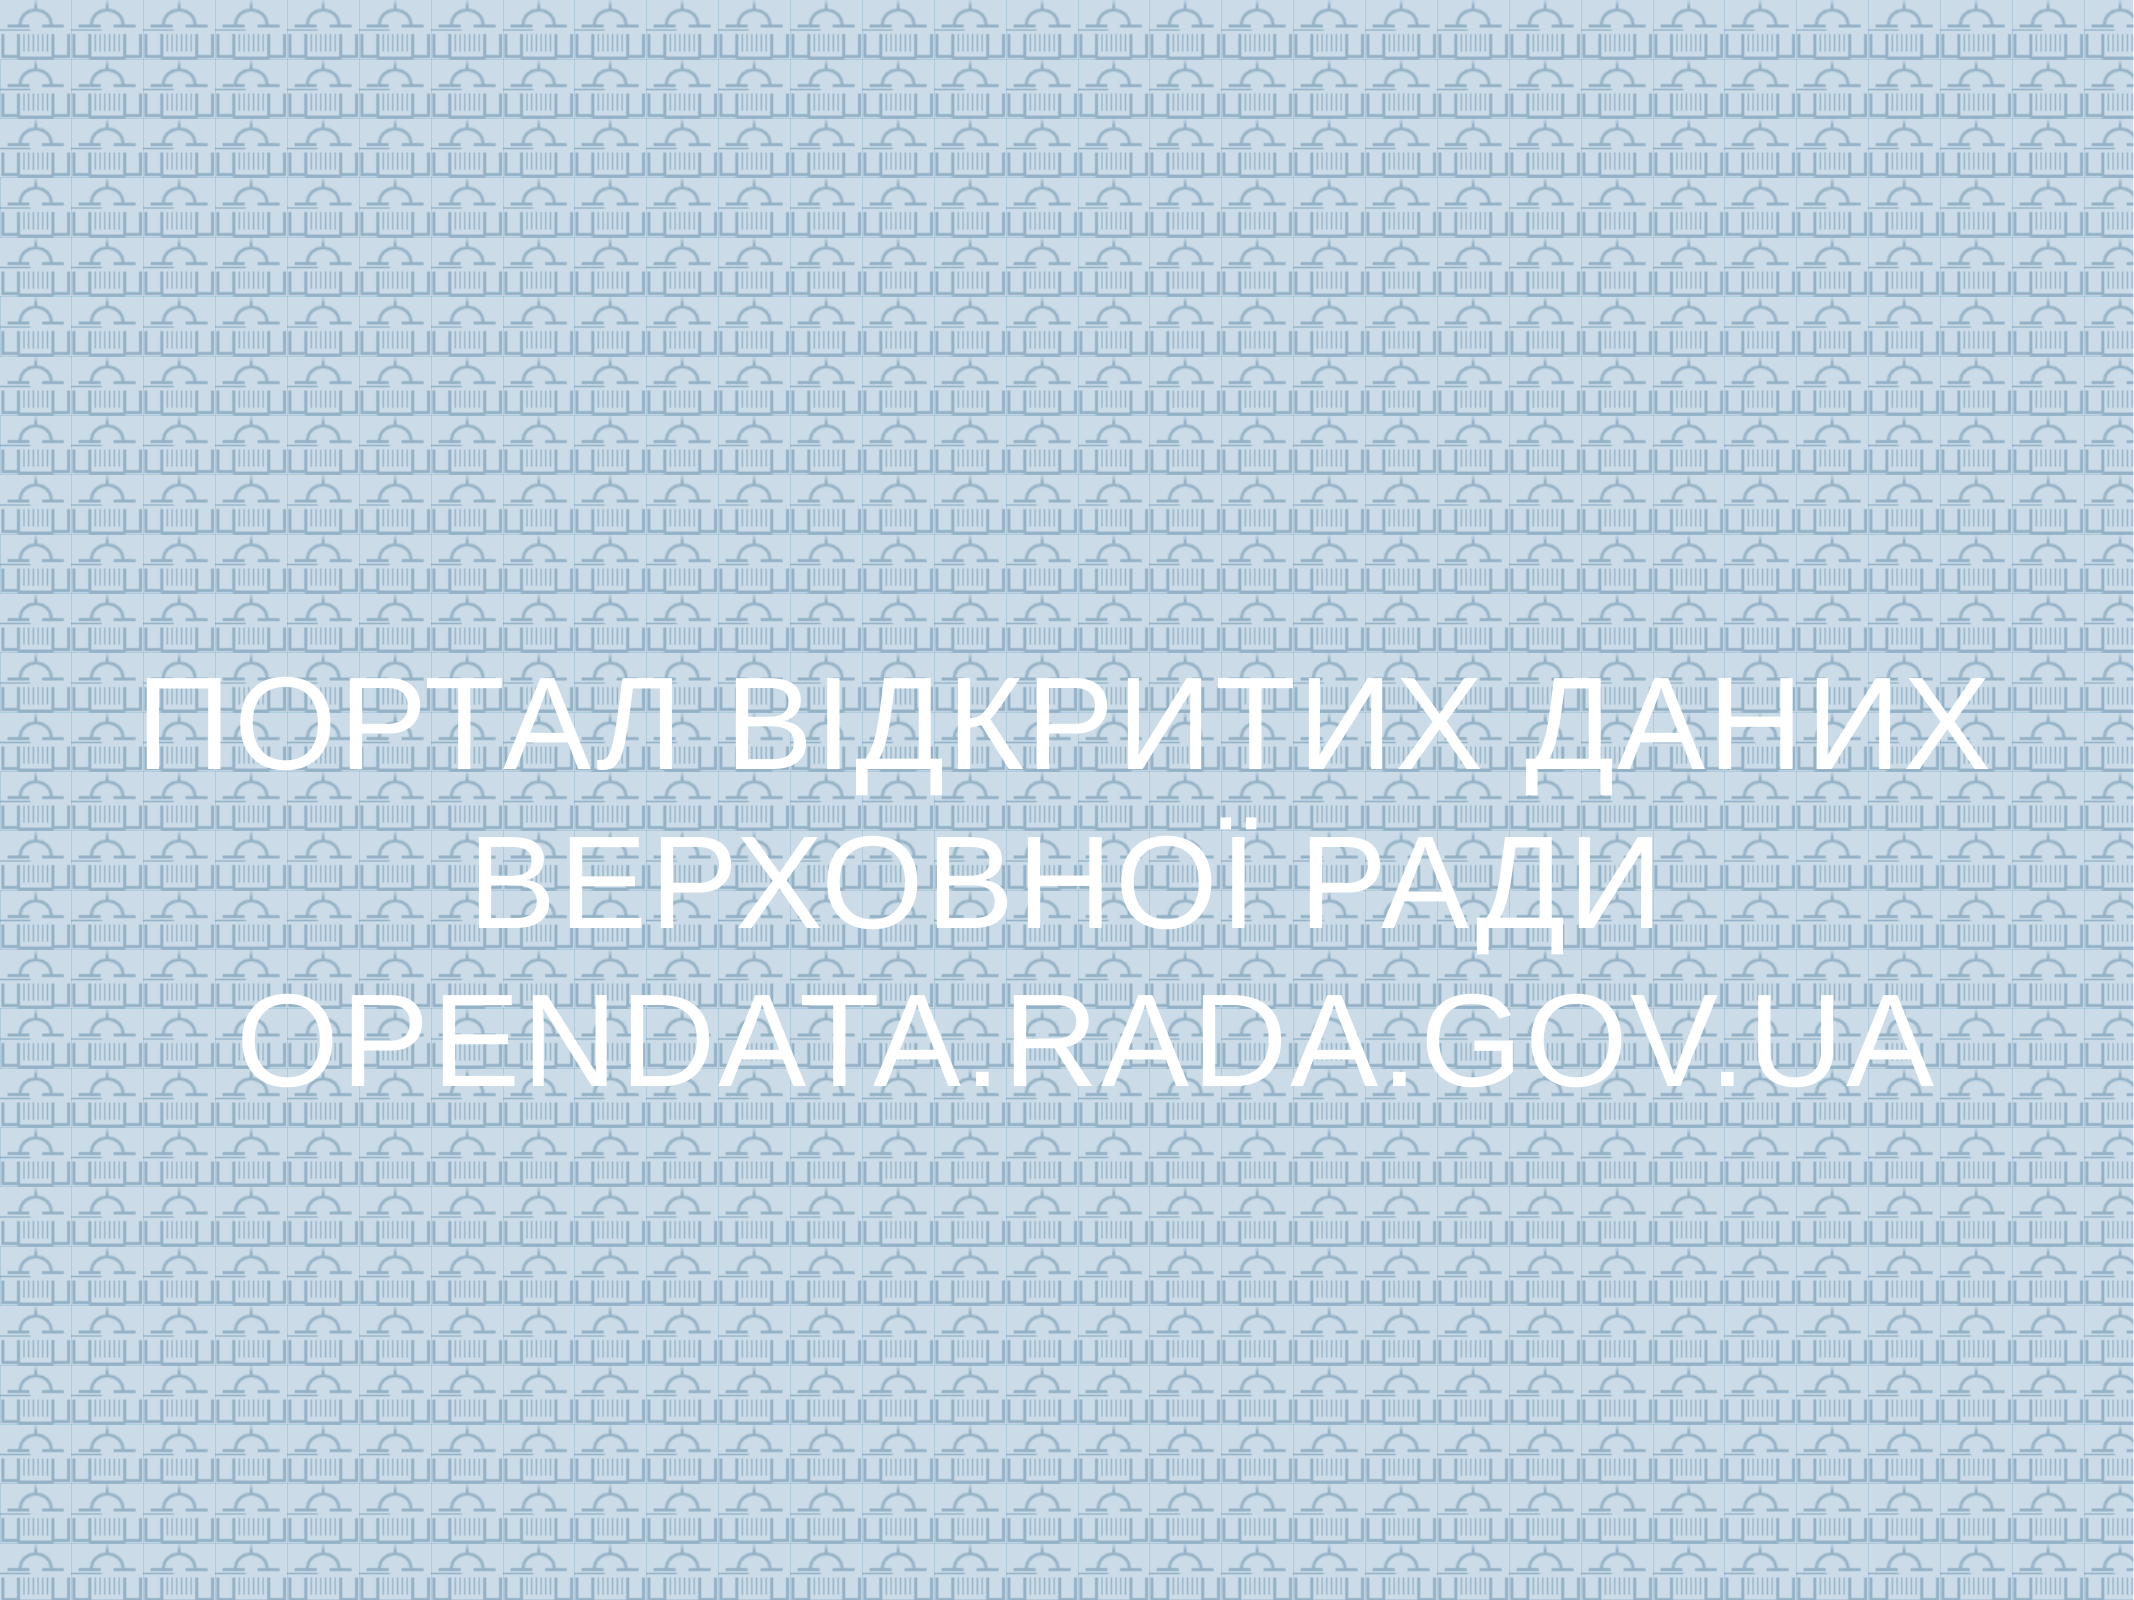

# ПОРТАЛ Відкритих ДАних
Верховної РАДИ
 OPENDATA.RADA.GOV.UA